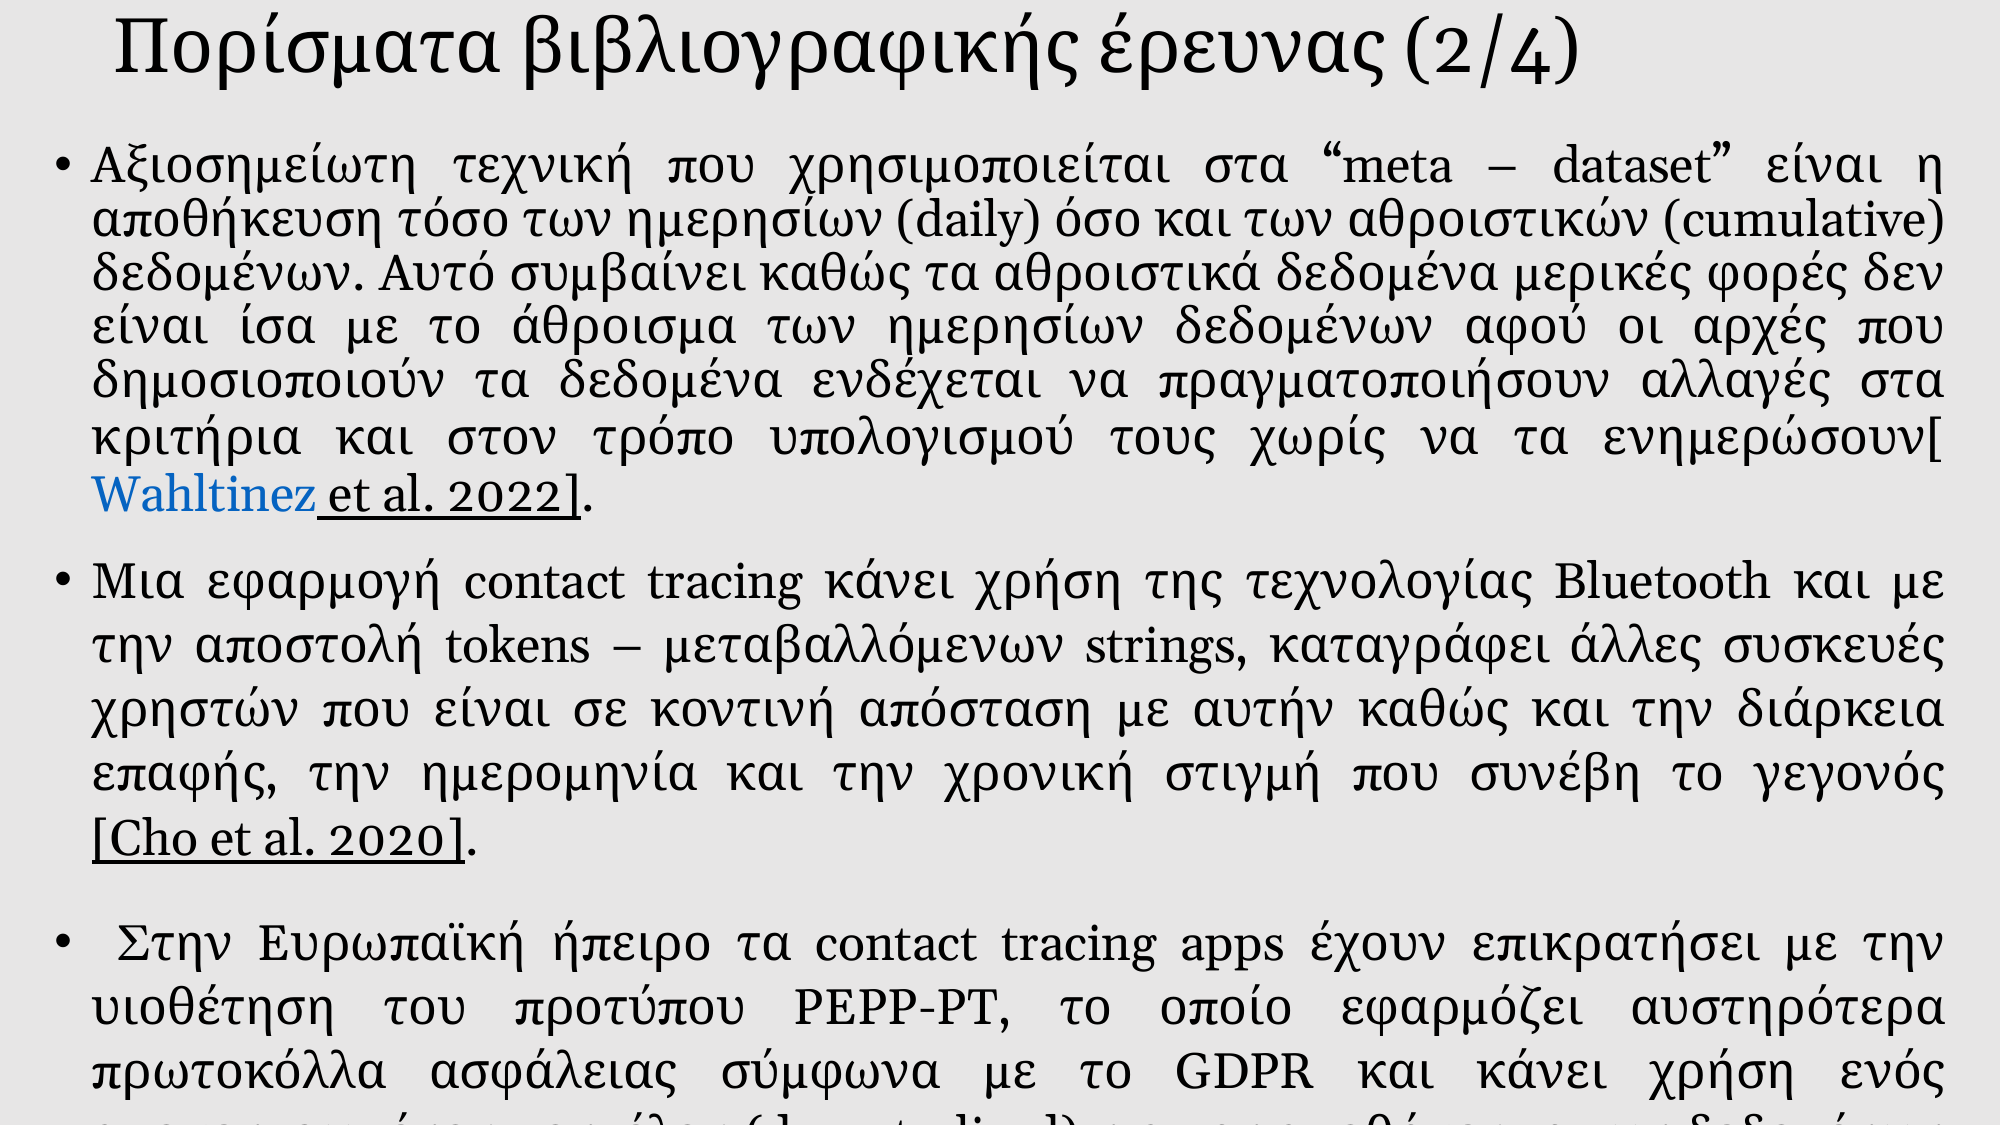

# Πορίσματα βιβλιογραφικής έρευνας (2/4)
Aξιοσημείωτη τεχνική που χρησιμοποιείται στα “meta – dataset” είναι η αποθήκευση τόσο των ημερησίων (daily) όσο και των αθροιστικών (cumulative) δεδομένων. Αυτό συμβαίνει καθώς τα αθροιστικά δεδομένα μερικές φορές δεν είναι ίσα με το άθροισμα των ημερησίων δεδομένων αφού οι αρχές που δημοσιοποιούν τα δεδομένα ενδέχεται να πραγματοποιήσουν αλλαγές στα κριτήρια και στον τρόπο υπολογισμού τους χωρίς να τα ενημερώσουν[Wahltinez et al. 2022].
Μια εφαρμογή contact tracing κάνει χρήση της τεχνολογίας Bluetooth και με την αποστολή tokens – μεταβαλλόμενων strings, καταγράφει άλλες συσκευές χρηστών που είναι σε κοντινή απόσταση με αυτήν καθώς και την διάρκεια επαφής, την ημερομηνία και την χρονική στιγμή που συνέβη το γεγονός [Cho et al. 2020].
 Στην Ευρωπαϊκή ήπειρο τα contact tracing apps έχουν επικρατήσει με την υιοθέτηση του προτύπου PEPP-PT, το οποίο εφαρμόζει αυστηρότερα πρωτοκόλλα ασφάλειας σύμφωνα με το GDPR και κάνει χρήση ενός αποκεντρωμένου μοντέλου (decentralized) για την αποθήκευση των δεδομένων [Busvine 2020].